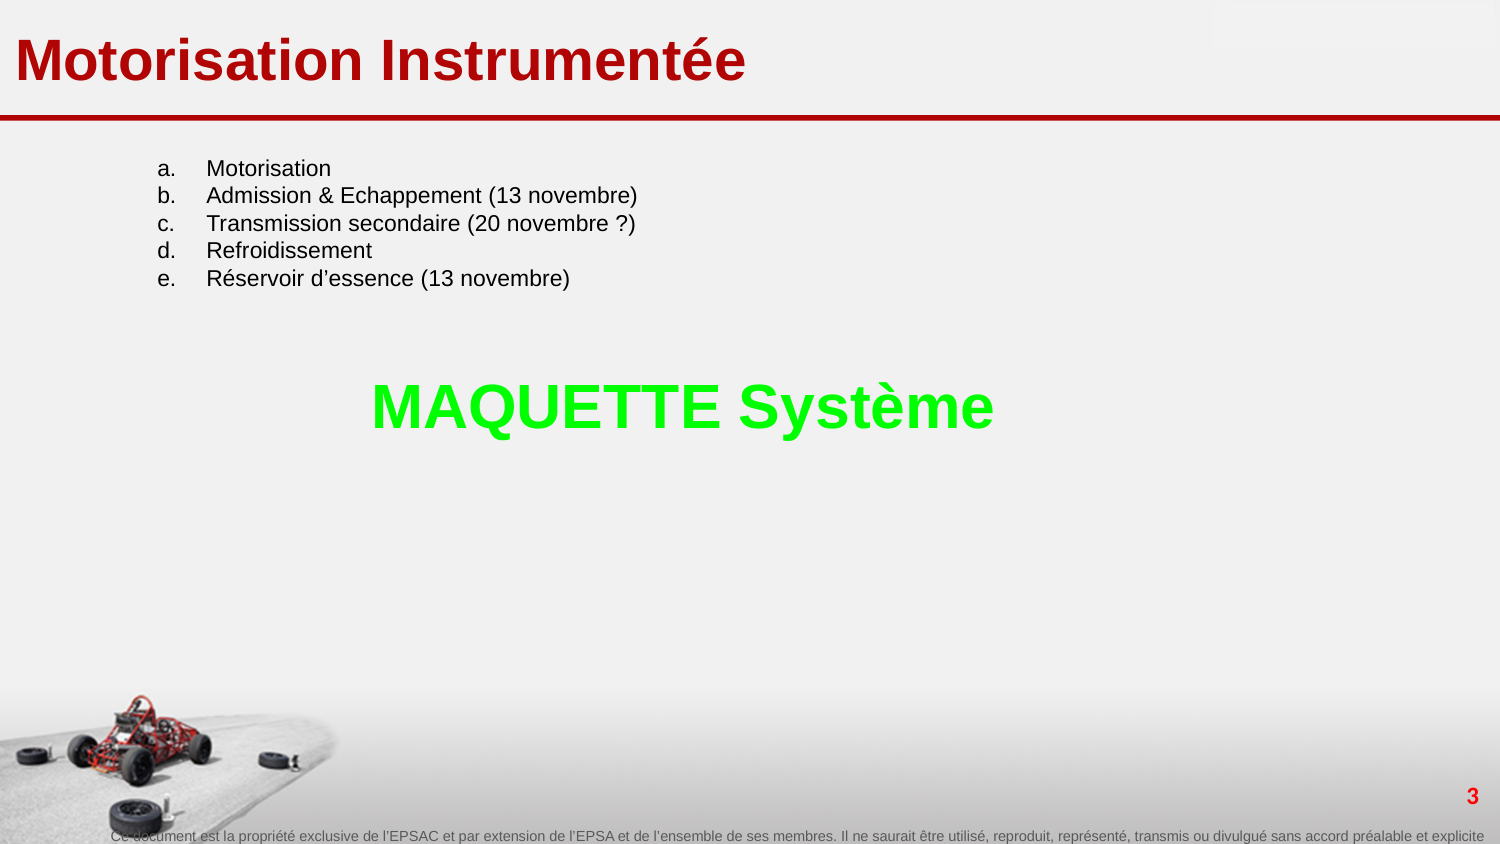

# Motorisation Instrumentée
Motorisation
Admission & Echappement (13 novembre)
Transmission secondaire (20 novembre ?)
Refroidissement
Réservoir d’essence (13 novembre)
MAQUETTE Système
3